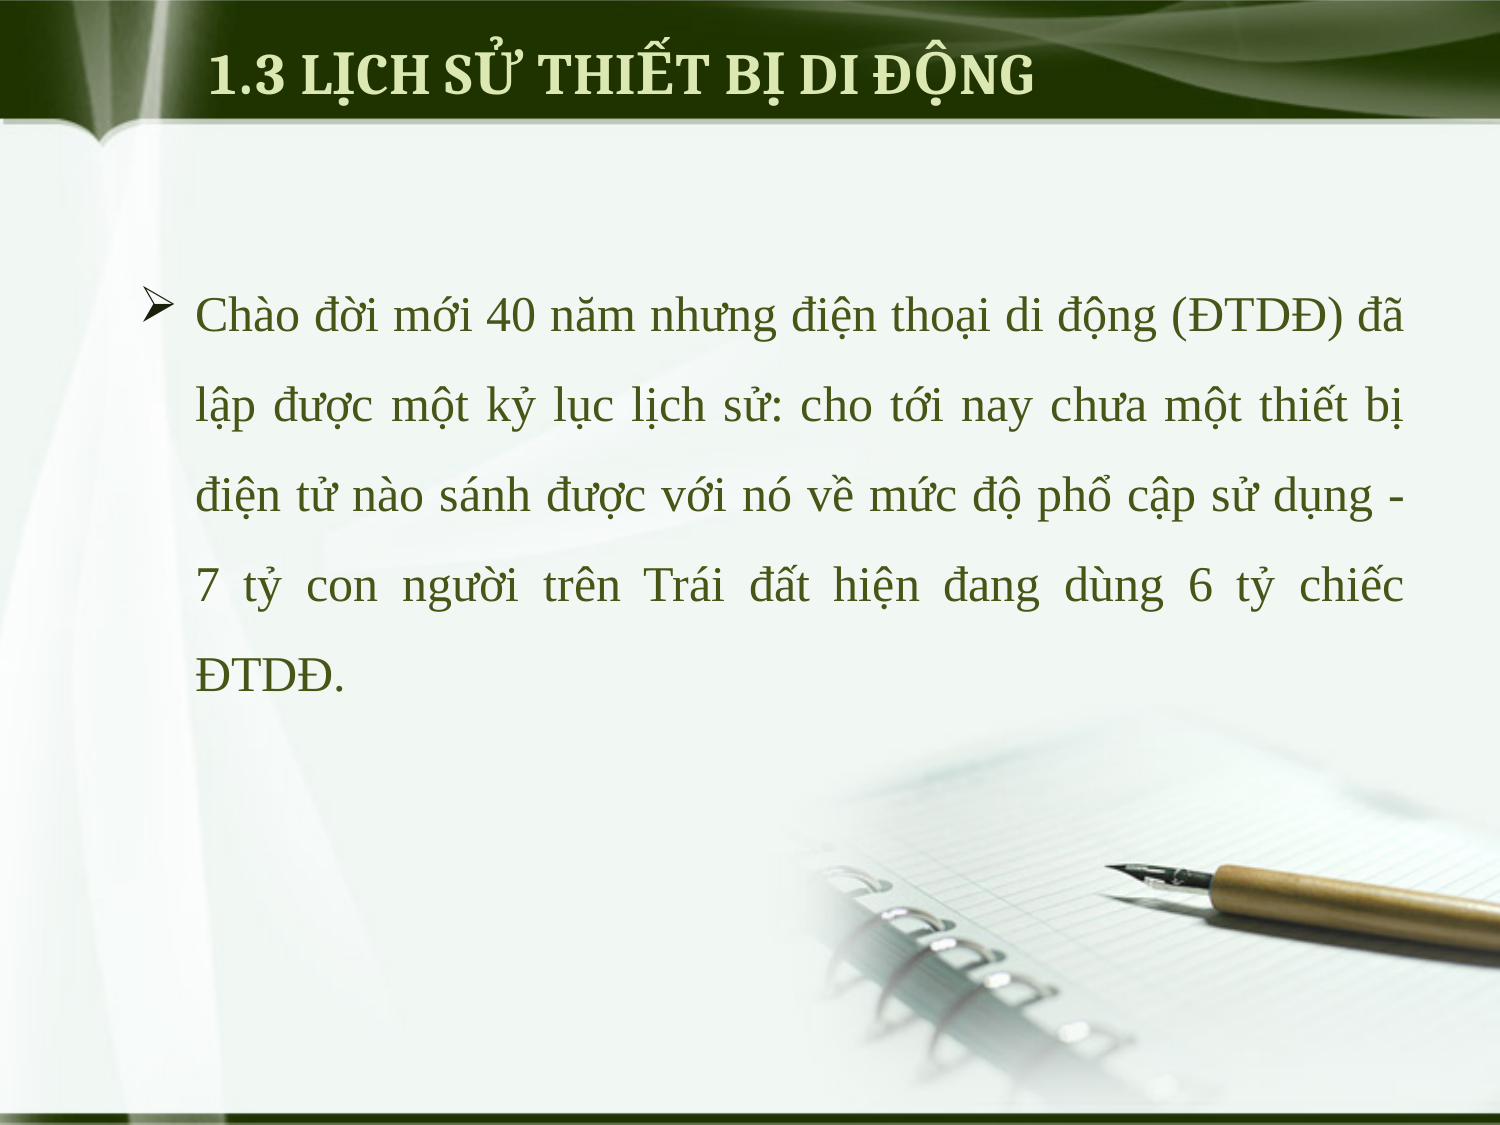

# 1.3 LỊCH SỬ THIẾT BỊ DI ĐỘNG
Chào đời mới 40 năm nhưng điện thoại di động (ĐTDĐ) đã lập được một kỷ lục lịch sử: cho tới nay chưa một thiết bị điện tử nào sánh được với nó về mức độ phổ cập sử dụng - 7 tỷ con người trên Trái đất hiện đang dùng 6 tỷ chiếc ĐTDĐ.